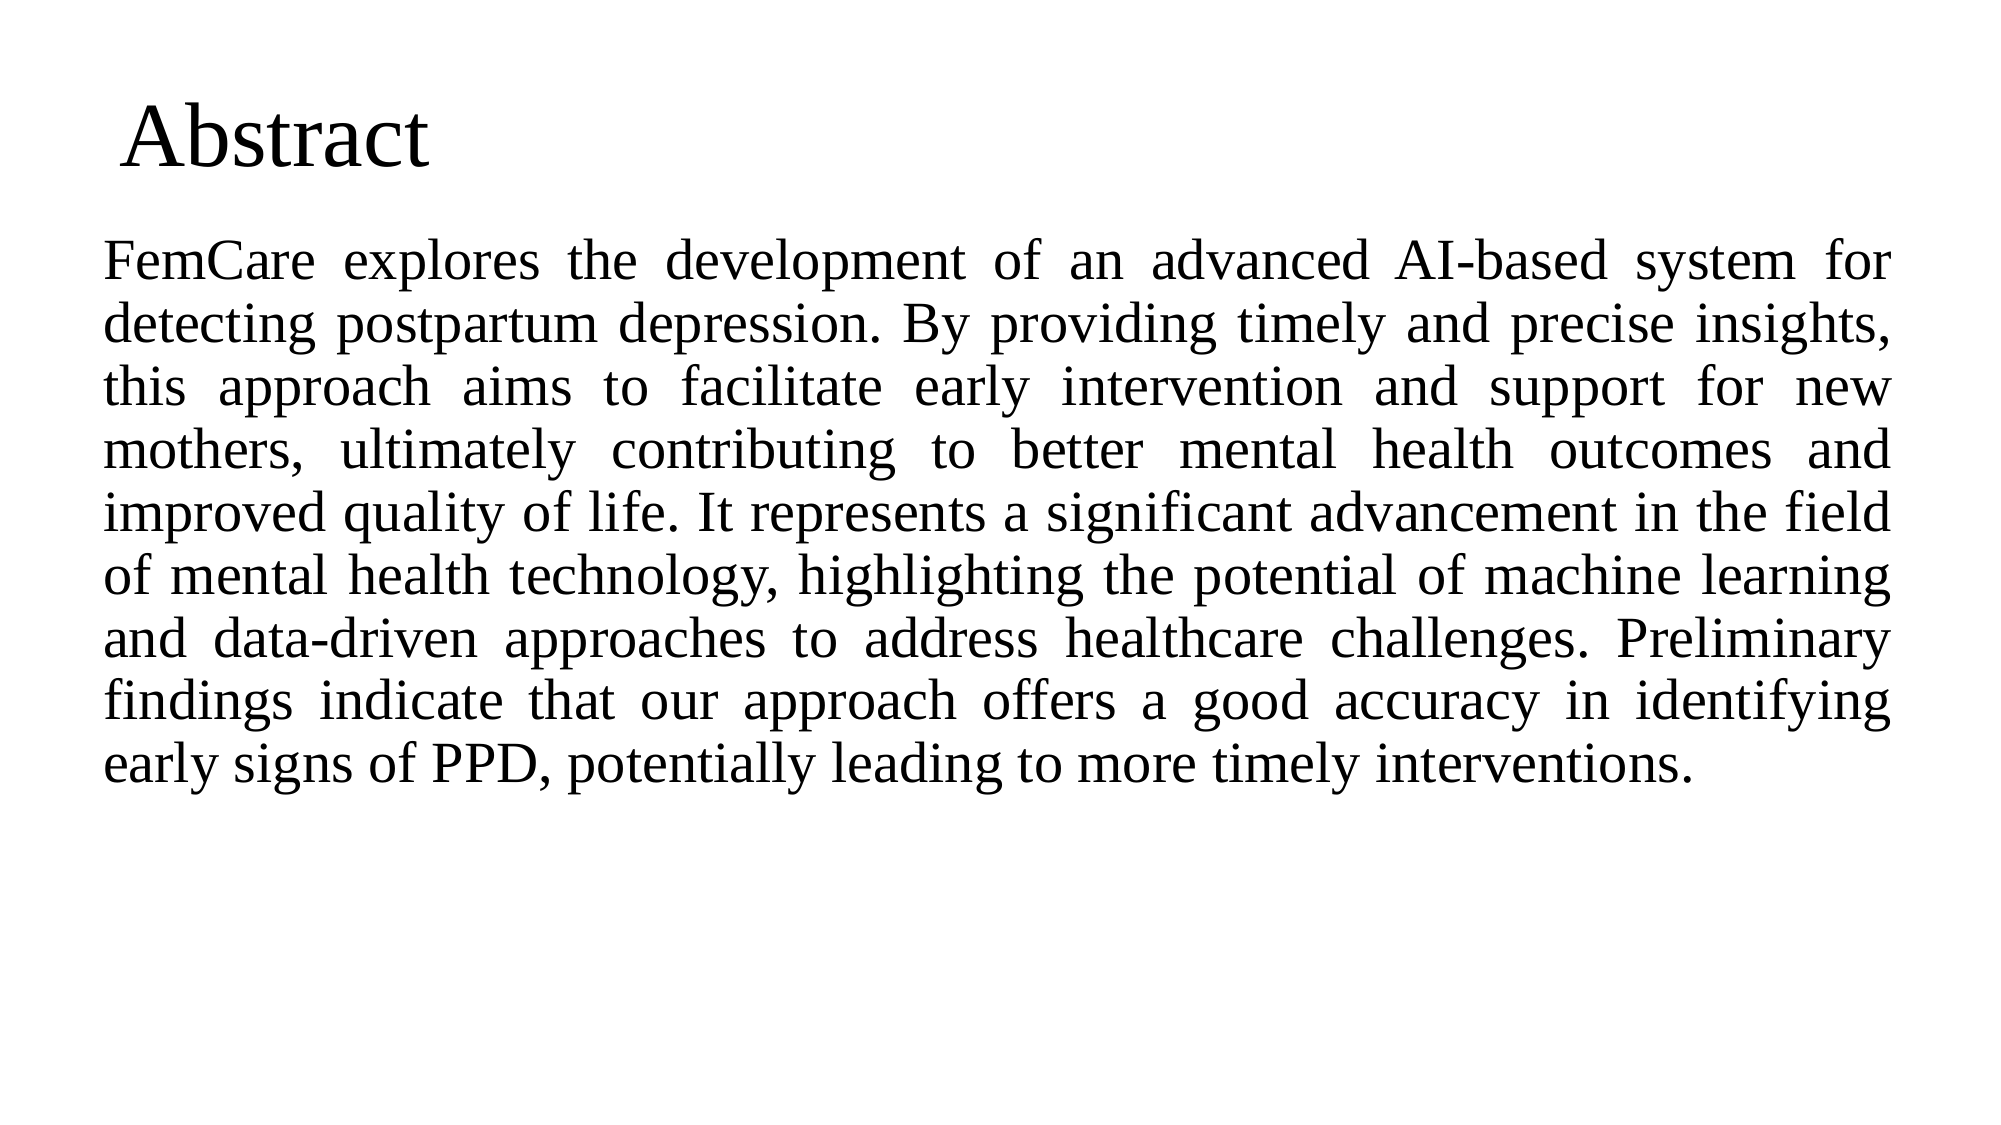

# Abstract
FemCare explores the development of an advanced AI-based system for detecting postpartum depression. By providing timely and precise insights, this approach aims to facilitate early intervention and support for new mothers, ultimately contributing to better mental health outcomes and improved quality of life. It represents a significant advancement in the field of mental health technology, highlighting the potential of machine learning and data-driven approaches to address healthcare challenges. Preliminary findings indicate that our approach offers a good accuracy in identifying early signs of PPD, potentially leading to more timely interventions.